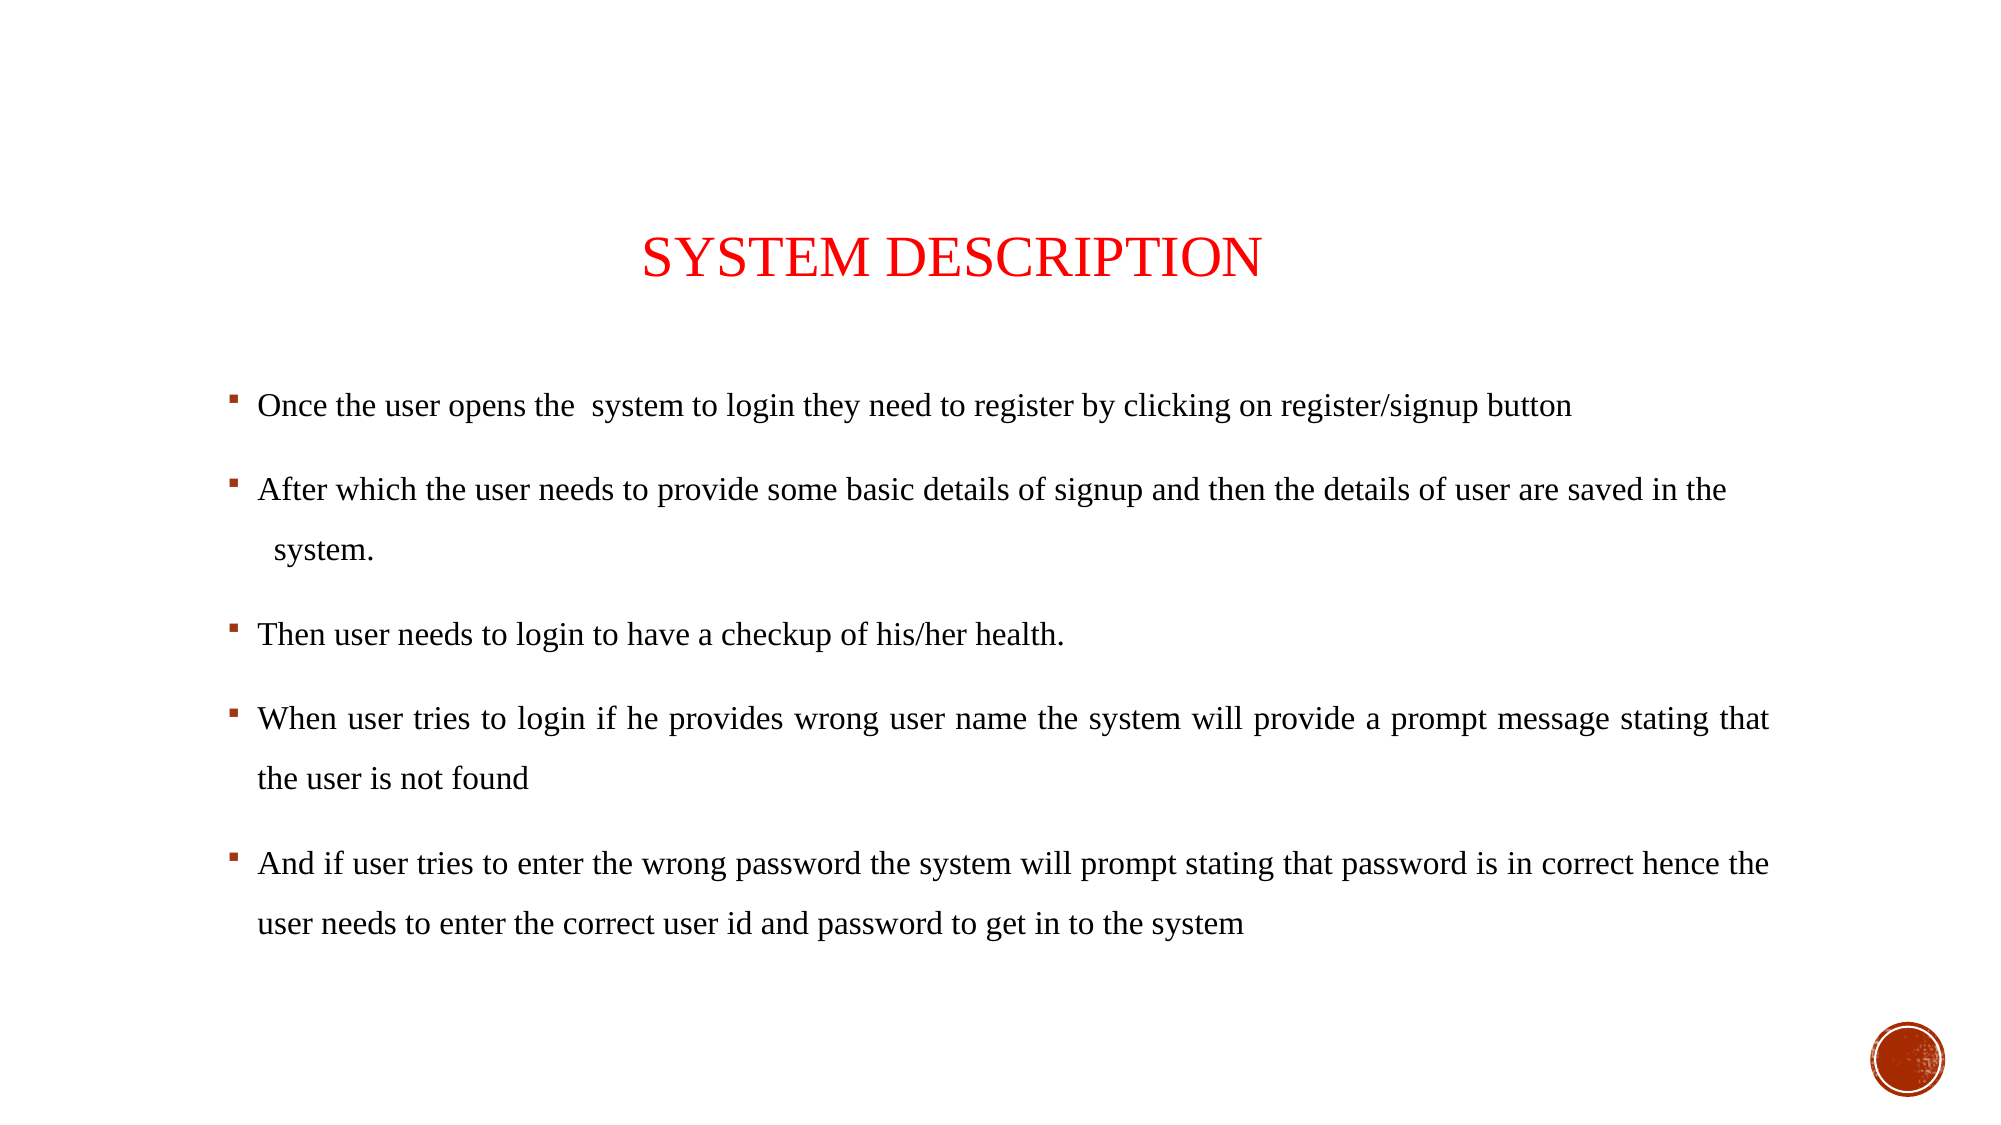

# System description
Once the user opens the  system to login they need to register by clicking on register/signup button
After which the user needs to provide some basic details of signup and then the details of user are saved in the        system.
Then user needs to login to have a checkup of his/her health.
When user tries to login if he provides wrong user name the system will provide a prompt message stating that the user is not found
And if user tries to enter the wrong password the system will prompt stating that password is in correct hence the user needs to enter the correct user id and password to get in to the system